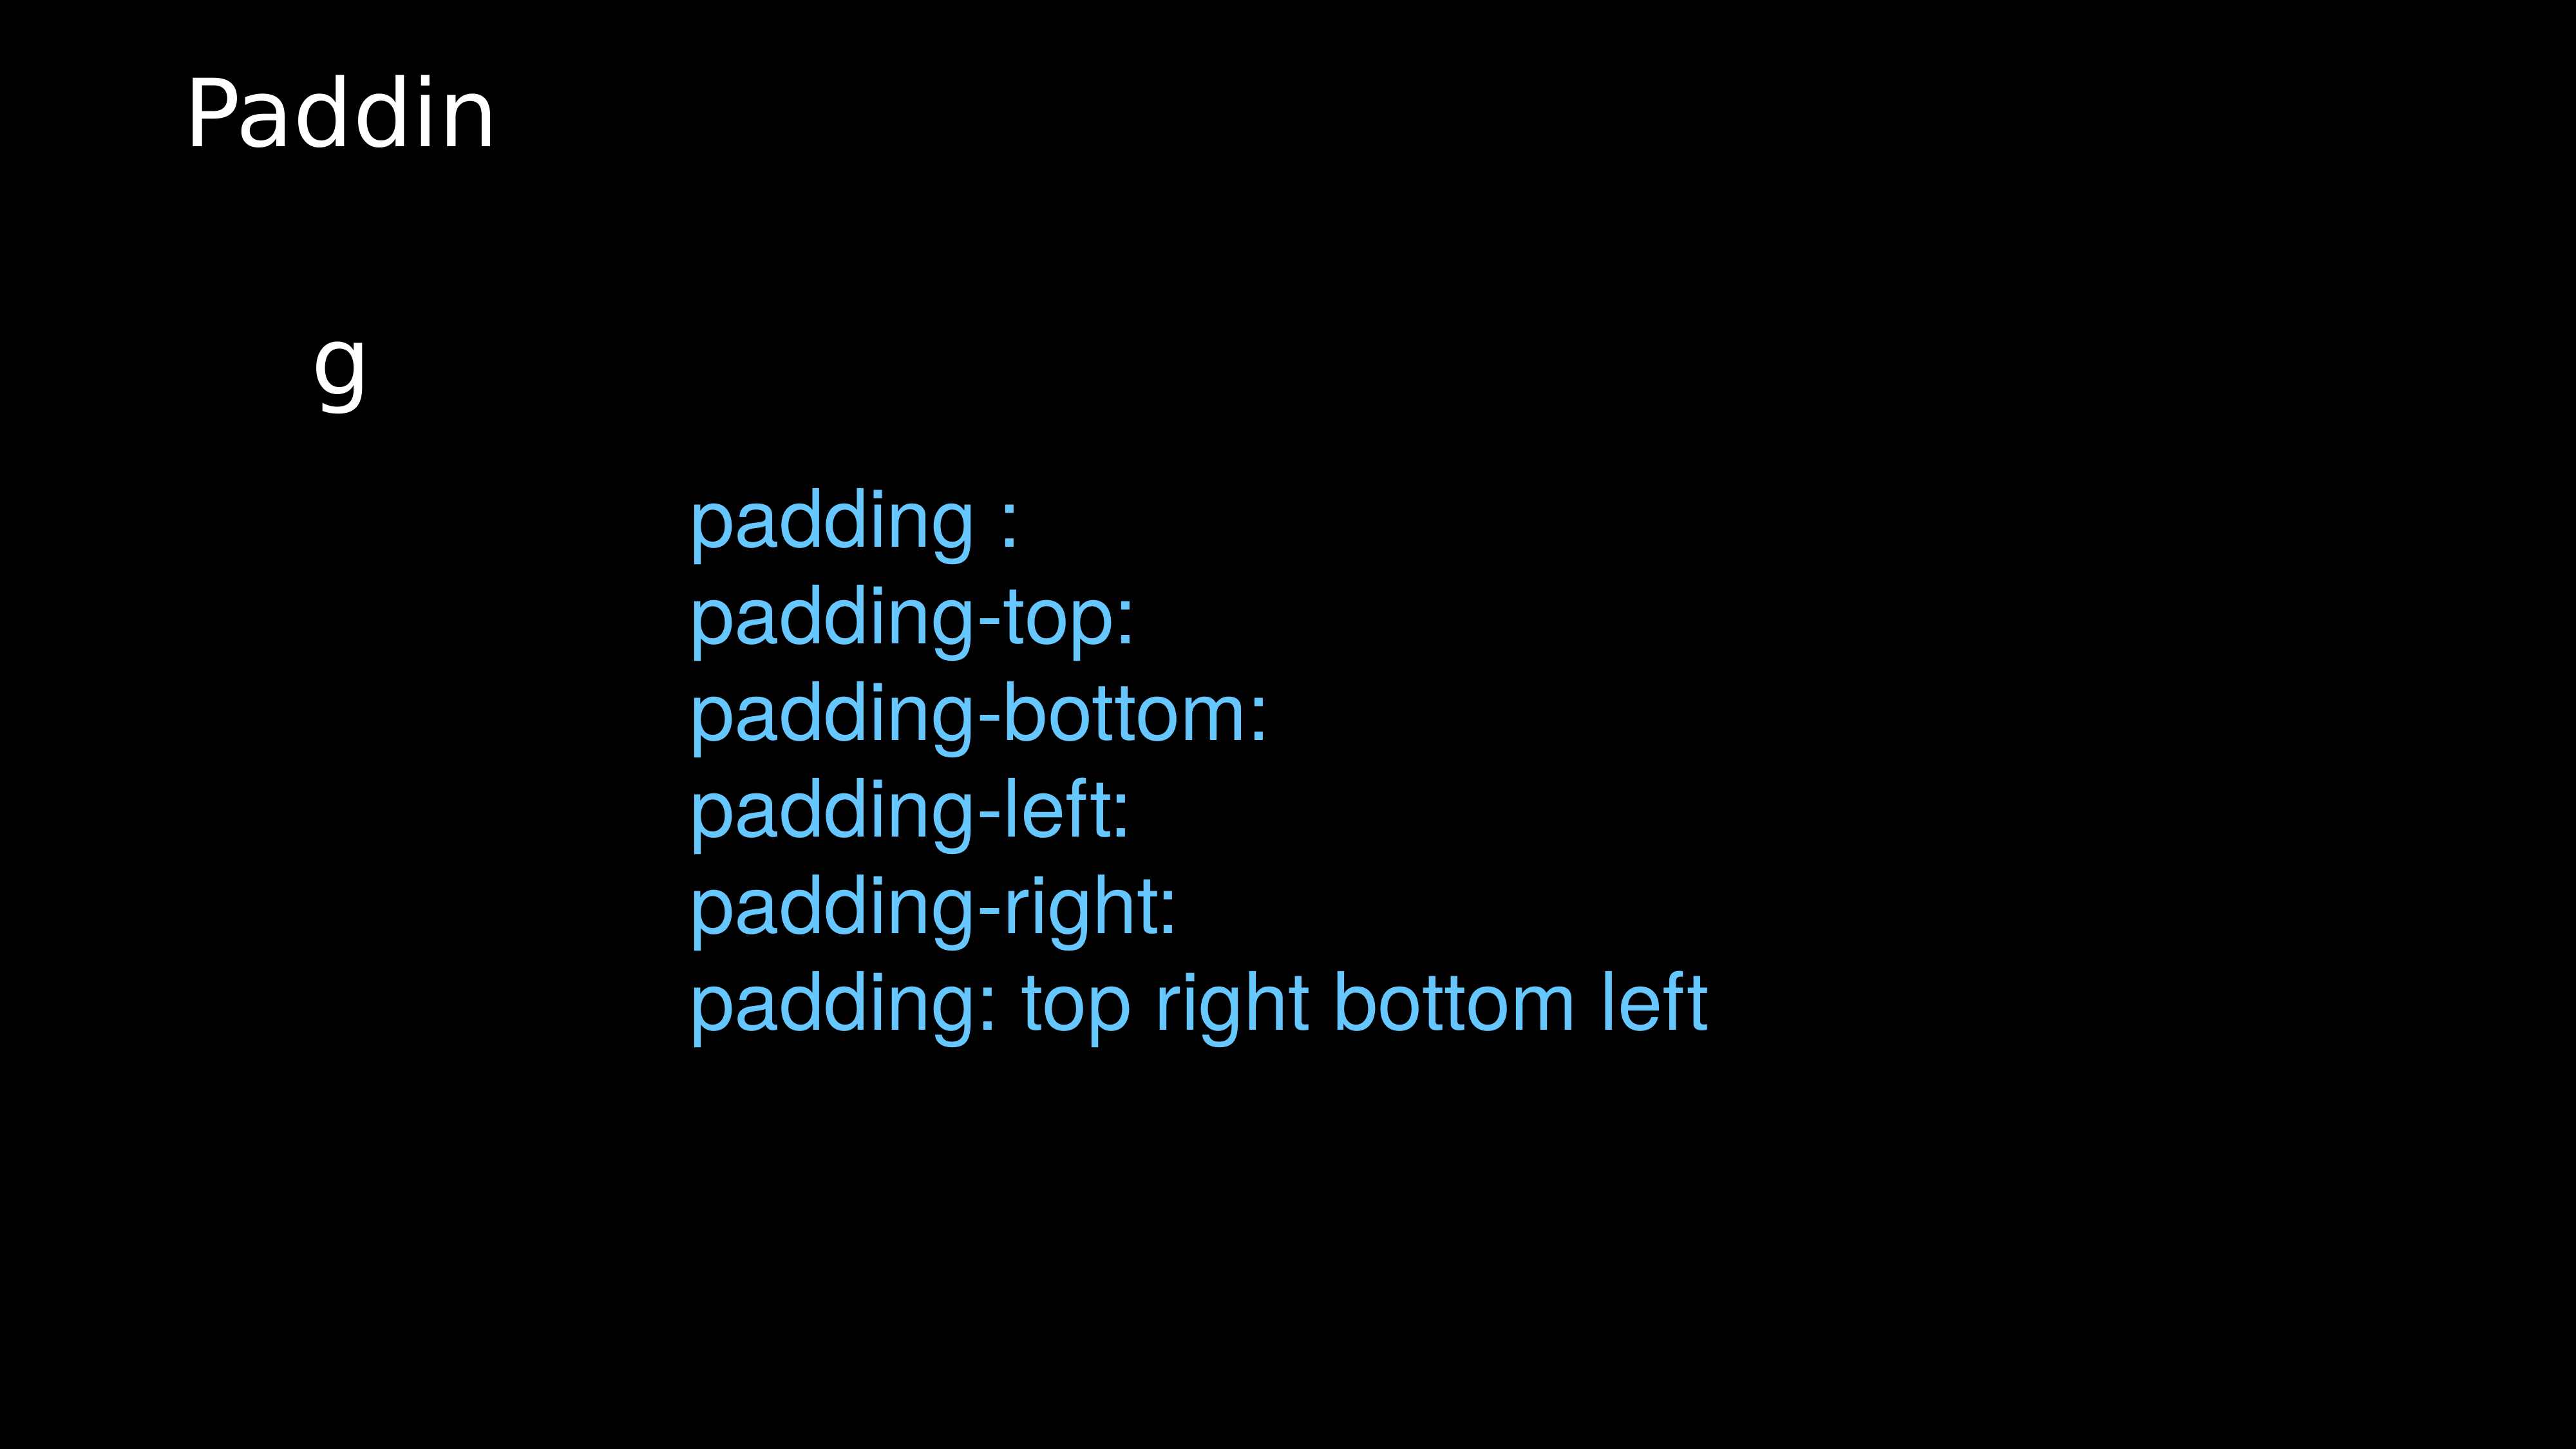

Padding
padding :
padding-top:
padding-bottom:
padding-left:
padding-right:
padding: top right bottom left